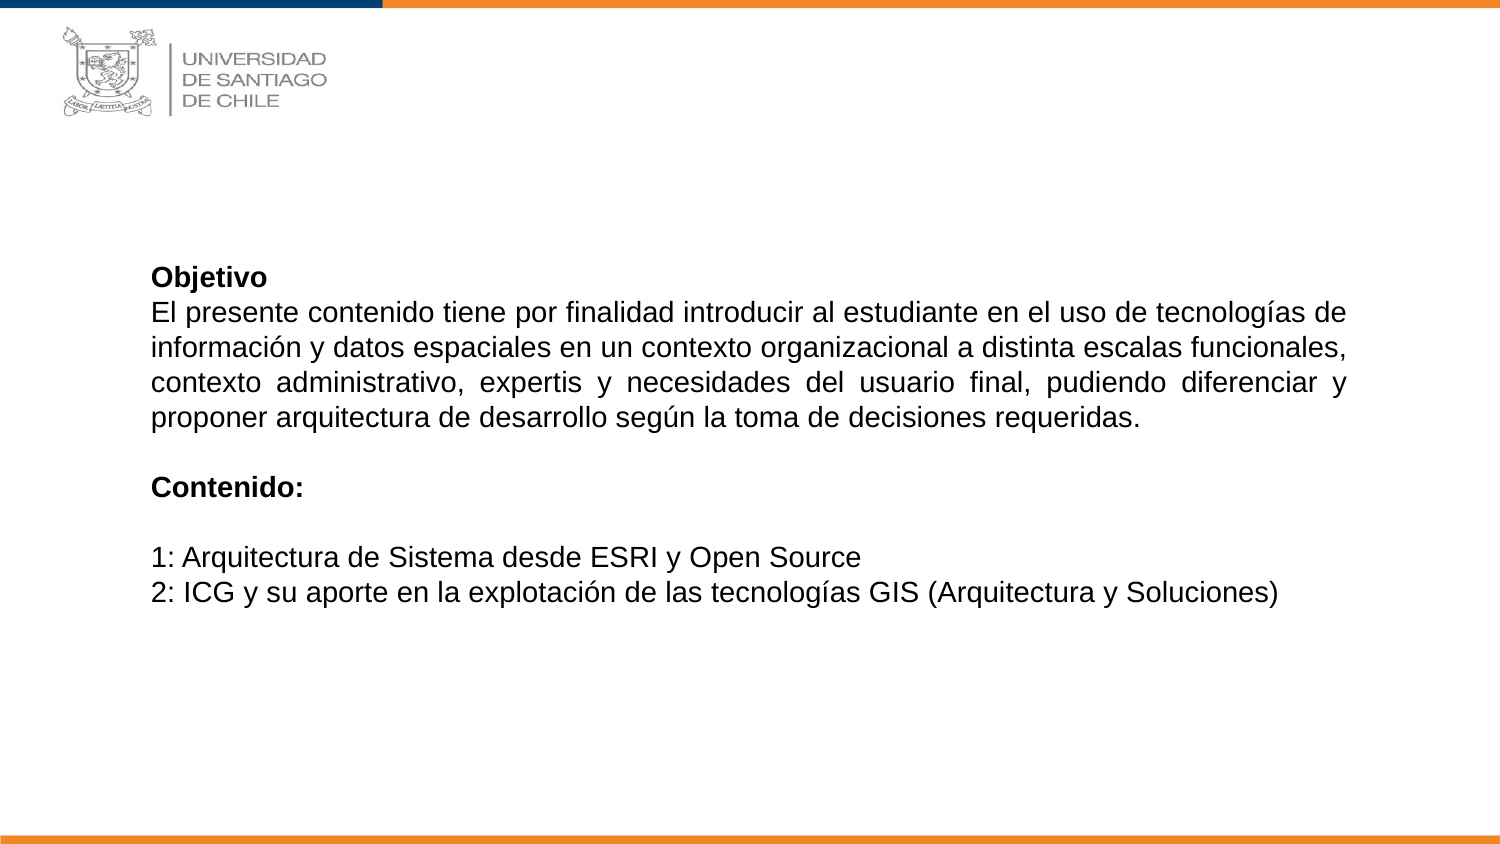

Objetivo
El presente contenido tiene por finalidad introducir al estudiante en el uso de tecnologías de información y datos espaciales en un contexto organizacional a distinta escalas funcionales, contexto administrativo, expertis y necesidades del usuario final, pudiendo diferenciar y proponer arquitectura de desarrollo según la toma de decisiones requeridas.

Contenido:

1: Arquitectura de Sistema desde ESRI y Open Source
2: ICG y su aporte en la explotación de las tecnologías GIS (Arquitectura y Soluciones)